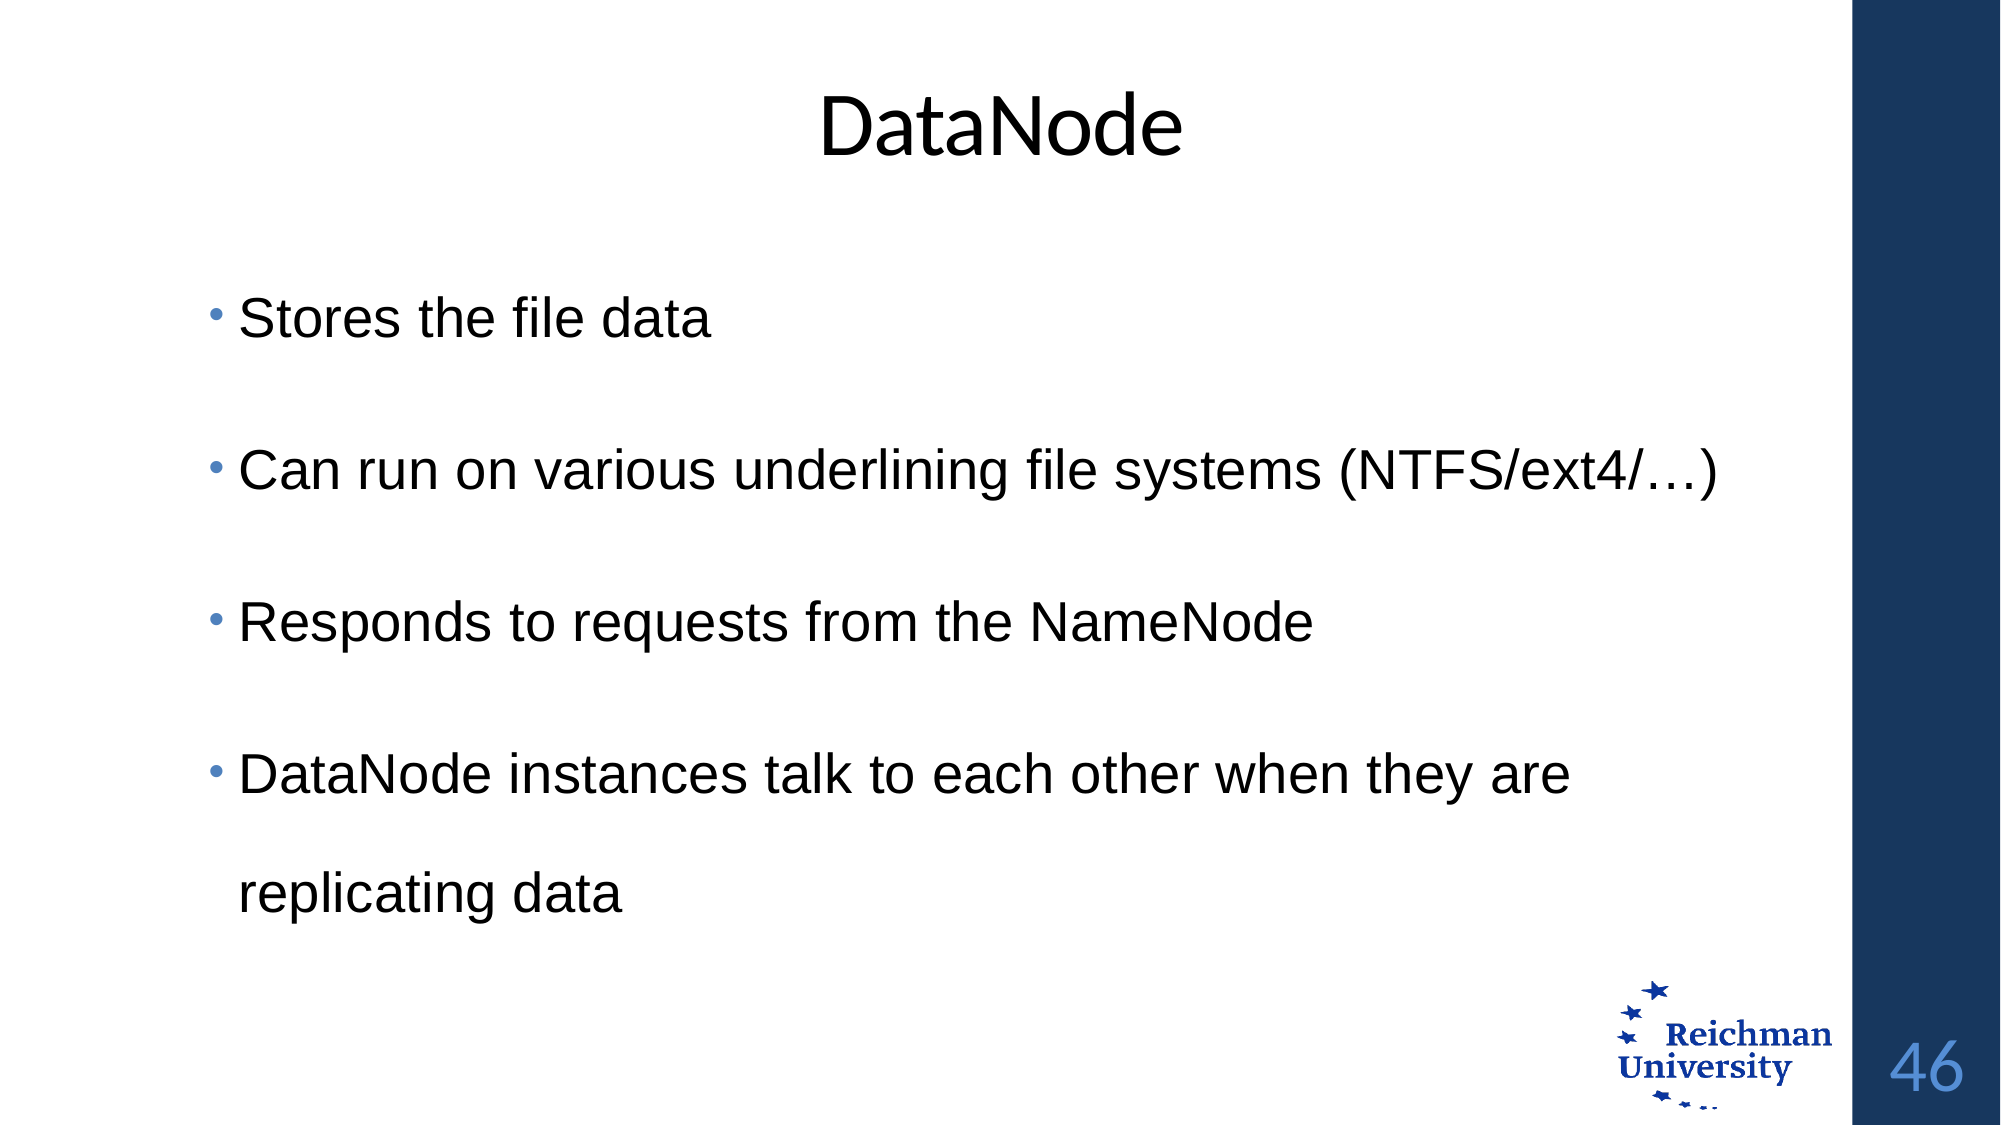

# DataNode
Stores the file data
Can run on various underlining file systems (NTFS/ext4/…)
Responds to requests from the NameNode
DataNode instances talk to each other when they are replicating data

46